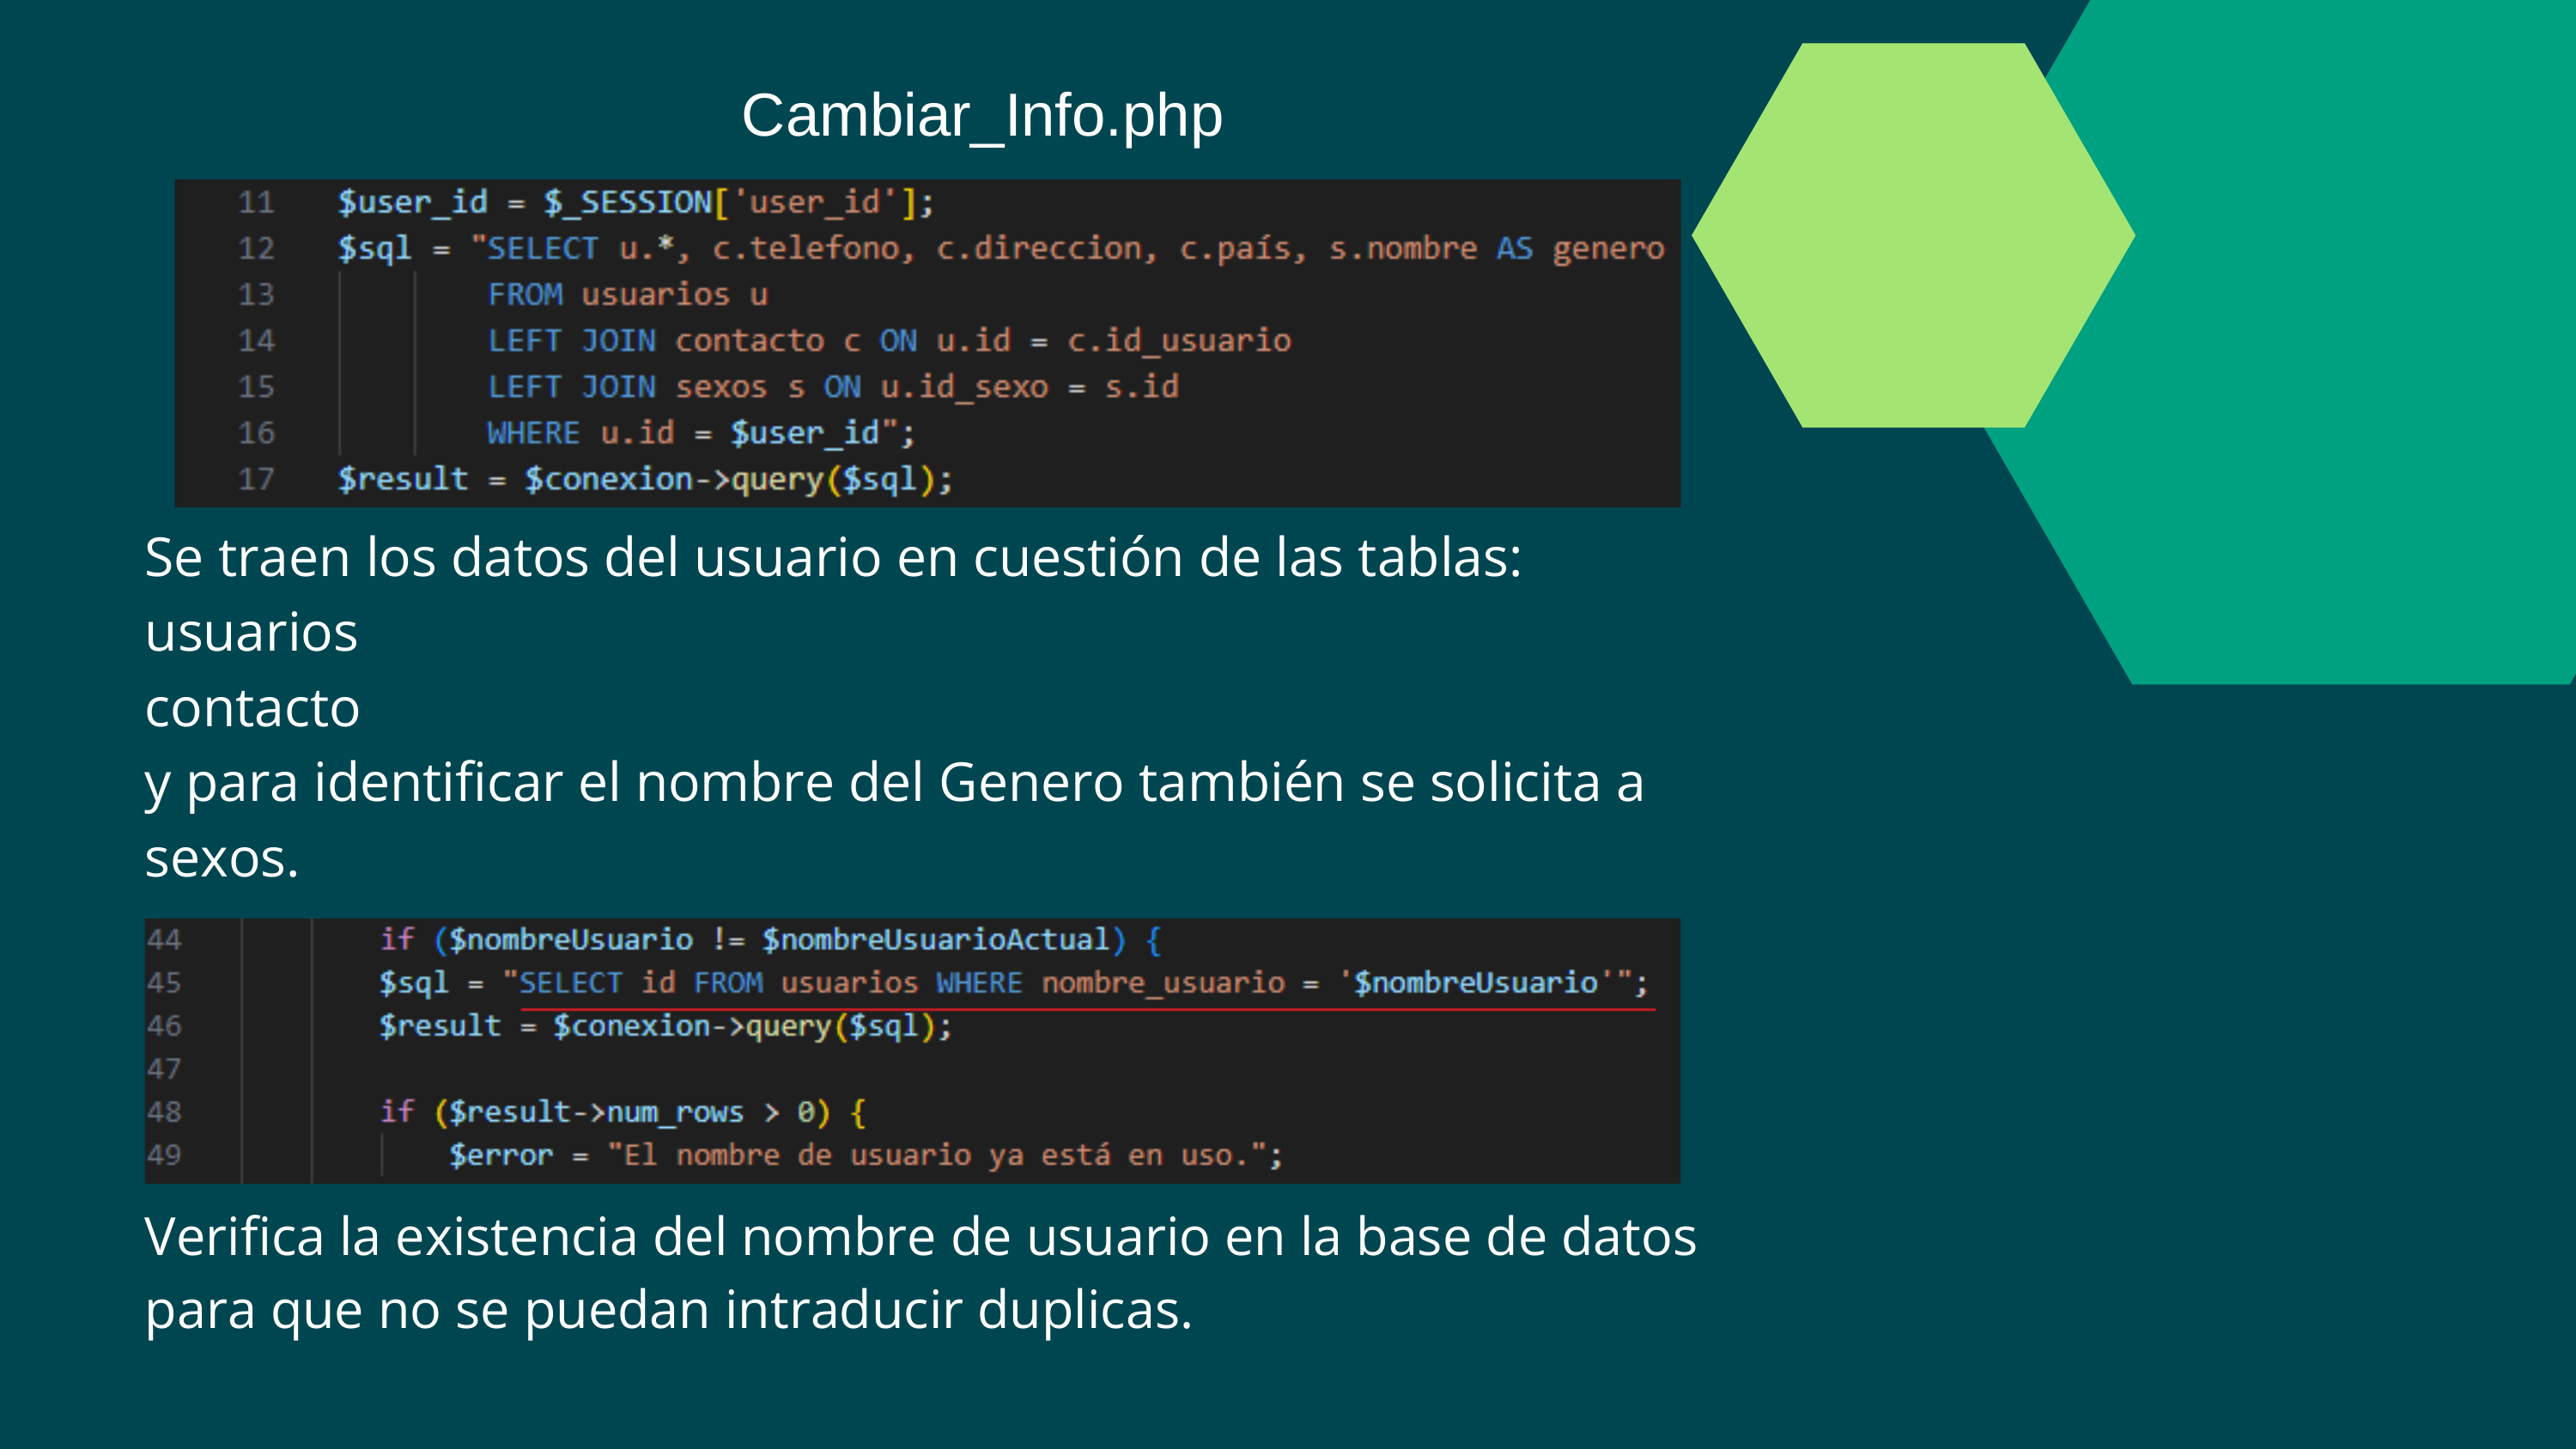

Cambiar_Info.php

Se traen los datos del usuario en cuestión de las tablas:
usuarios
contacto
y para identificar el nombre del Genero también se solicita a
sexos.

Verifica la existencia del nombre de usuario en la base de datos para que no se puedan intraducir duplicas.